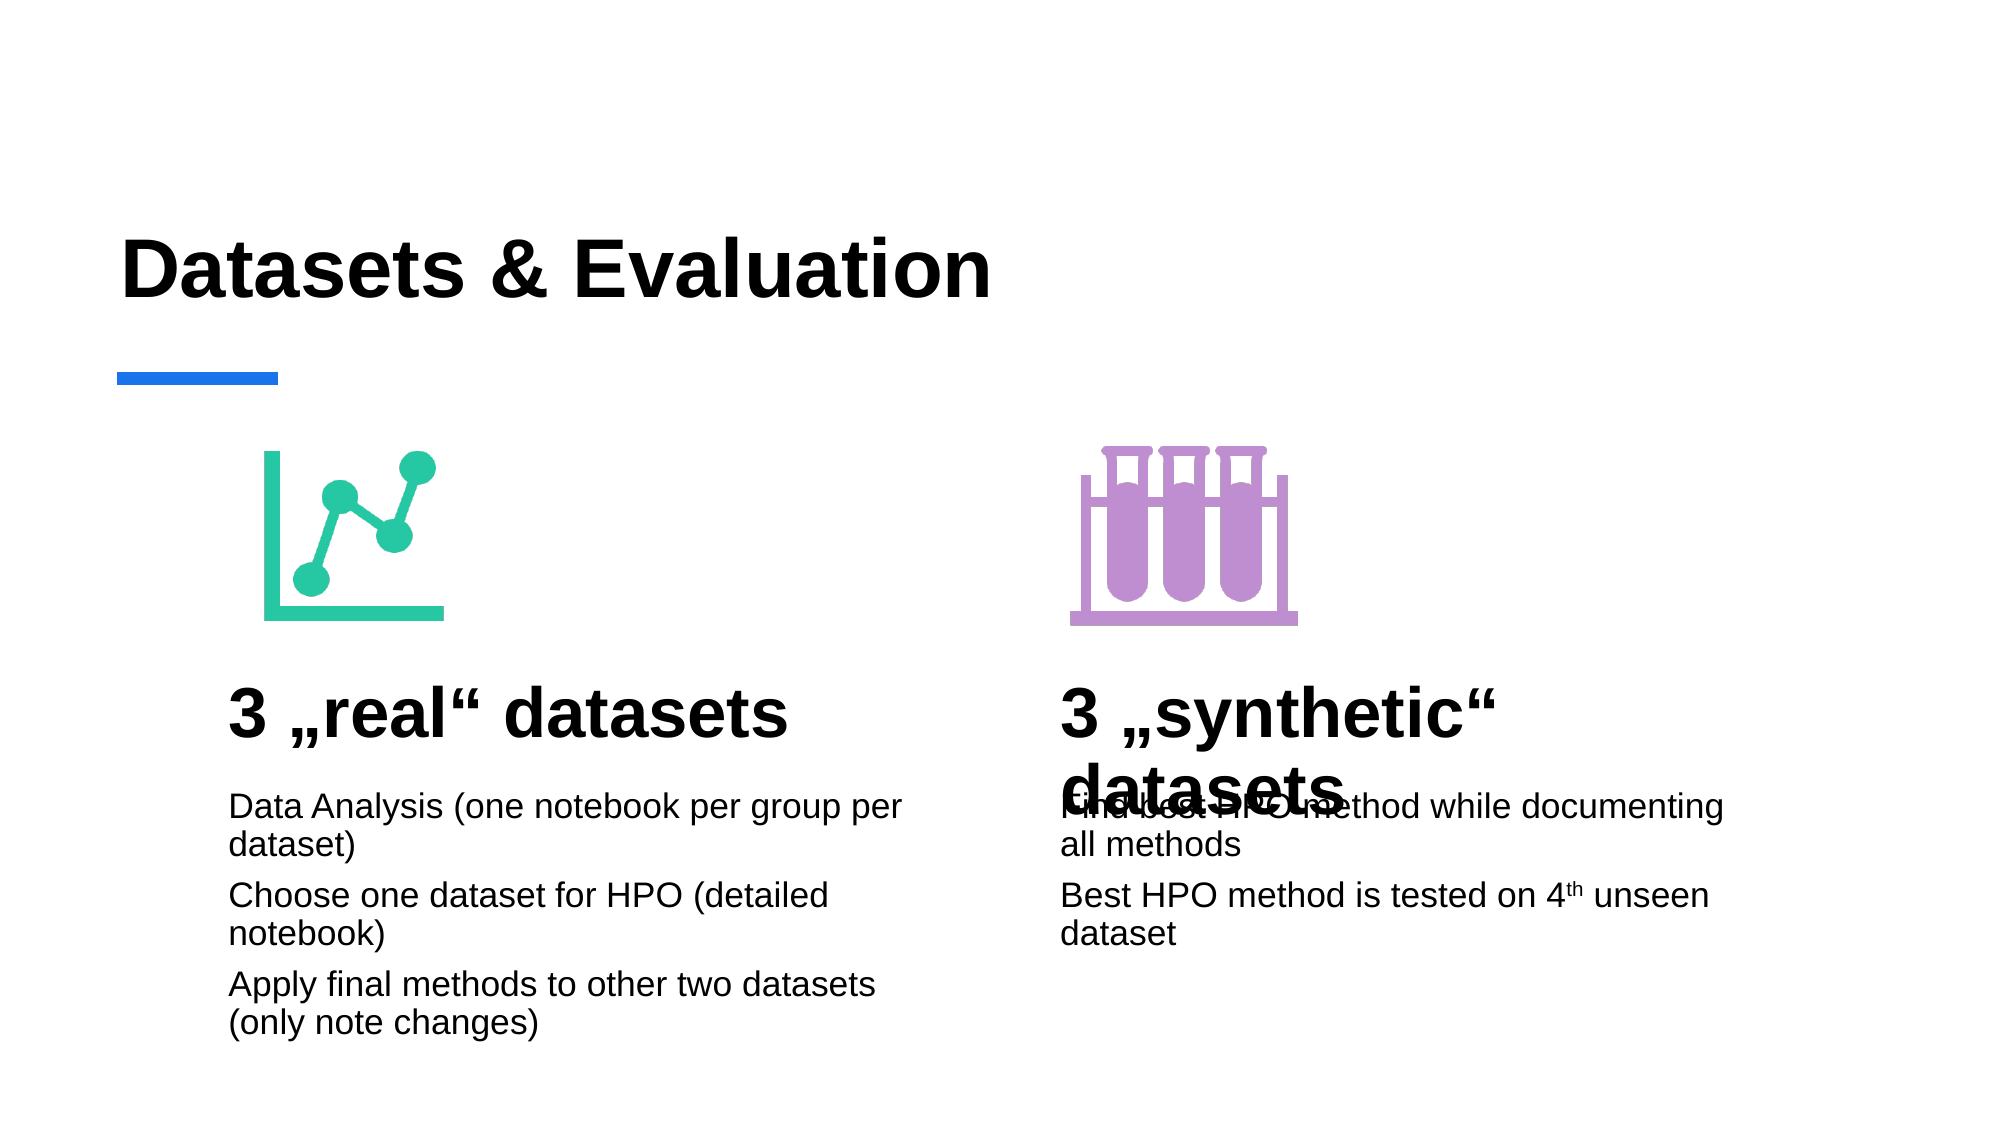

# Datasets & Evaluation
3 „real“ datasets
Data Analysis (one notebook per group per dataset)
Choose one dataset for HPO (detailed notebook)
Apply final methods to other two datasets (only note changes)
3 „synthetic“ datasets
Find best HPO method while documenting all methods
Best HPO method is tested on 4th unseen dataset